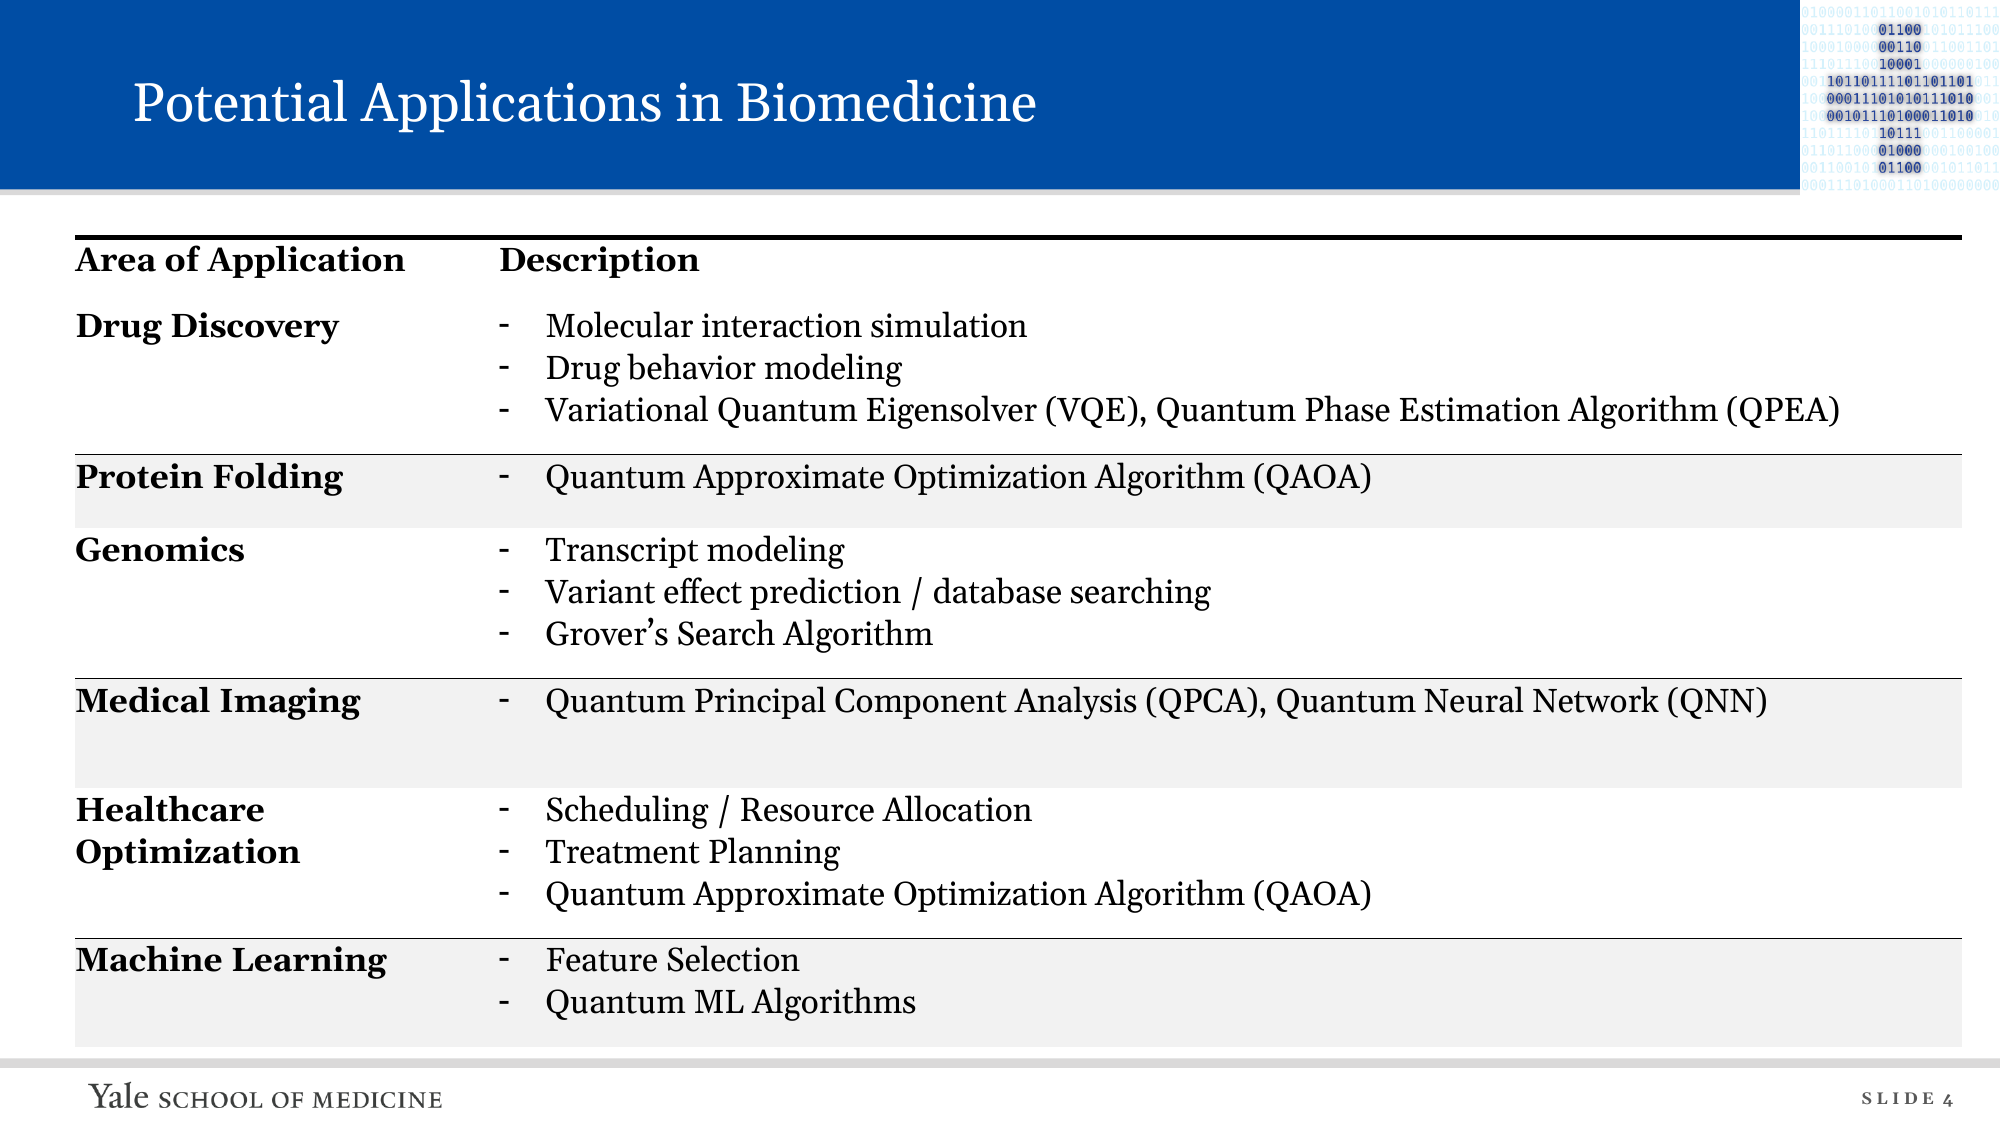

# Potential Applications in Biomedicine
| Area of Application | Description |
| --- | --- |
| Drug Discovery | Molecular interaction simulation Drug behavior modeling Variational Quantum Eigensolver (VQE), Quantum Phase Estimation Algorithm (QPEA) |
| Protein Folding | Quantum Approximate Optimization Algorithm (QAOA) |
| Genomics | Transcript modeling Variant effect prediction / database searching Grover’s Search Algorithm |
| Medical Imaging | Quantum Principal Component Analysis (QPCA), Quantum Neural Network (QNN) |
| Healthcare Optimization | Scheduling / Resource Allocation Treatment Planning Quantum Approximate Optimization Algorithm (QAOA) |
| Machine Learning | Feature Selection Quantum ML Algorithms |